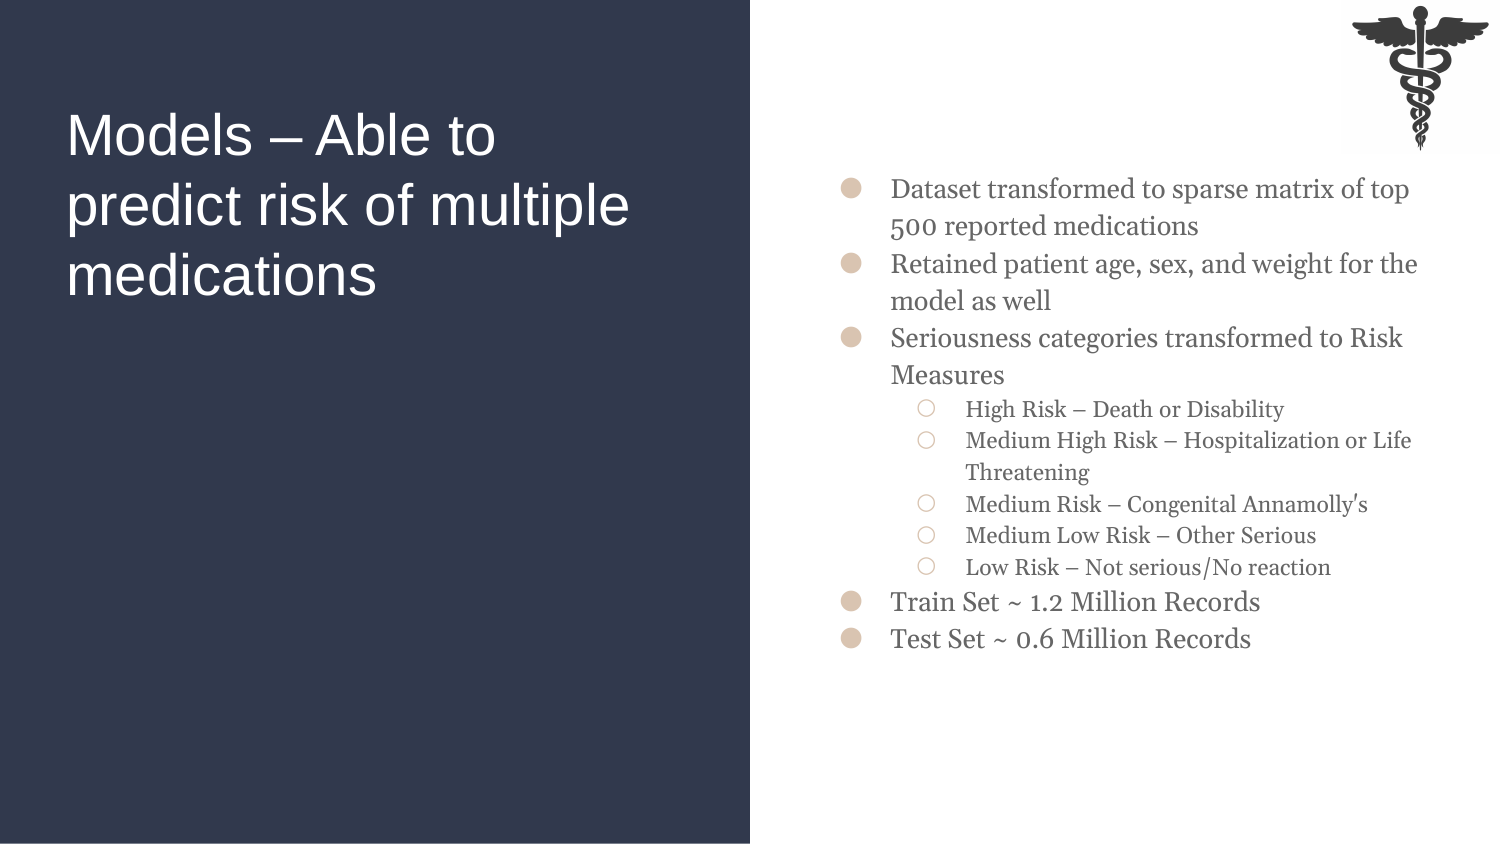

# Models – Able to predict risk of multiple medications
Dataset transformed to sparse matrix of top 500 reported medications
Retained patient age, sex, and weight for the model as well
Seriousness categories transformed to Risk Measures
High Risk – Death or Disability
Medium High Risk – Hospitalization or Life Threatening
Medium Risk – Congenital Annamolly's
Medium Low Risk – Other Serious
Low Risk – Not serious/No reaction
Train Set ~ 1.2 Million Records
Test Set ~ 0.6 Million Records